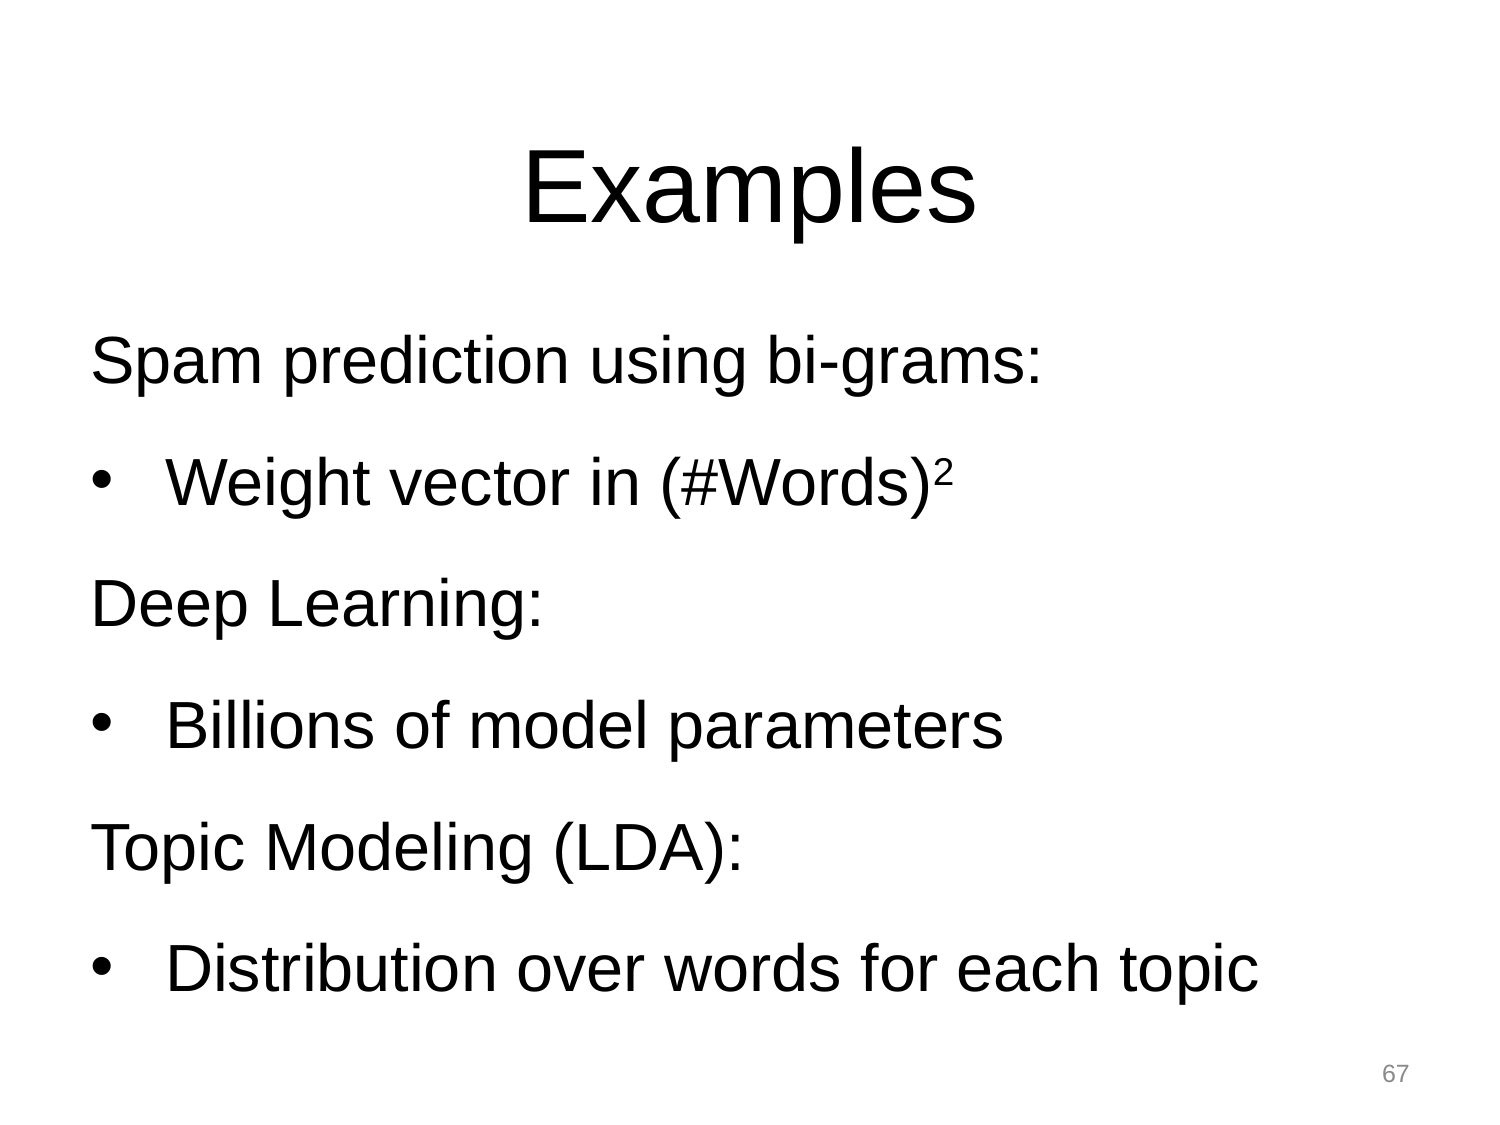

# Examples
Spam prediction using bi-grams:
Weight vector in (#Words)2
Deep Learning:
Billions of model parameters
Topic Modeling (LDA):
Distribution over words for each topic
67